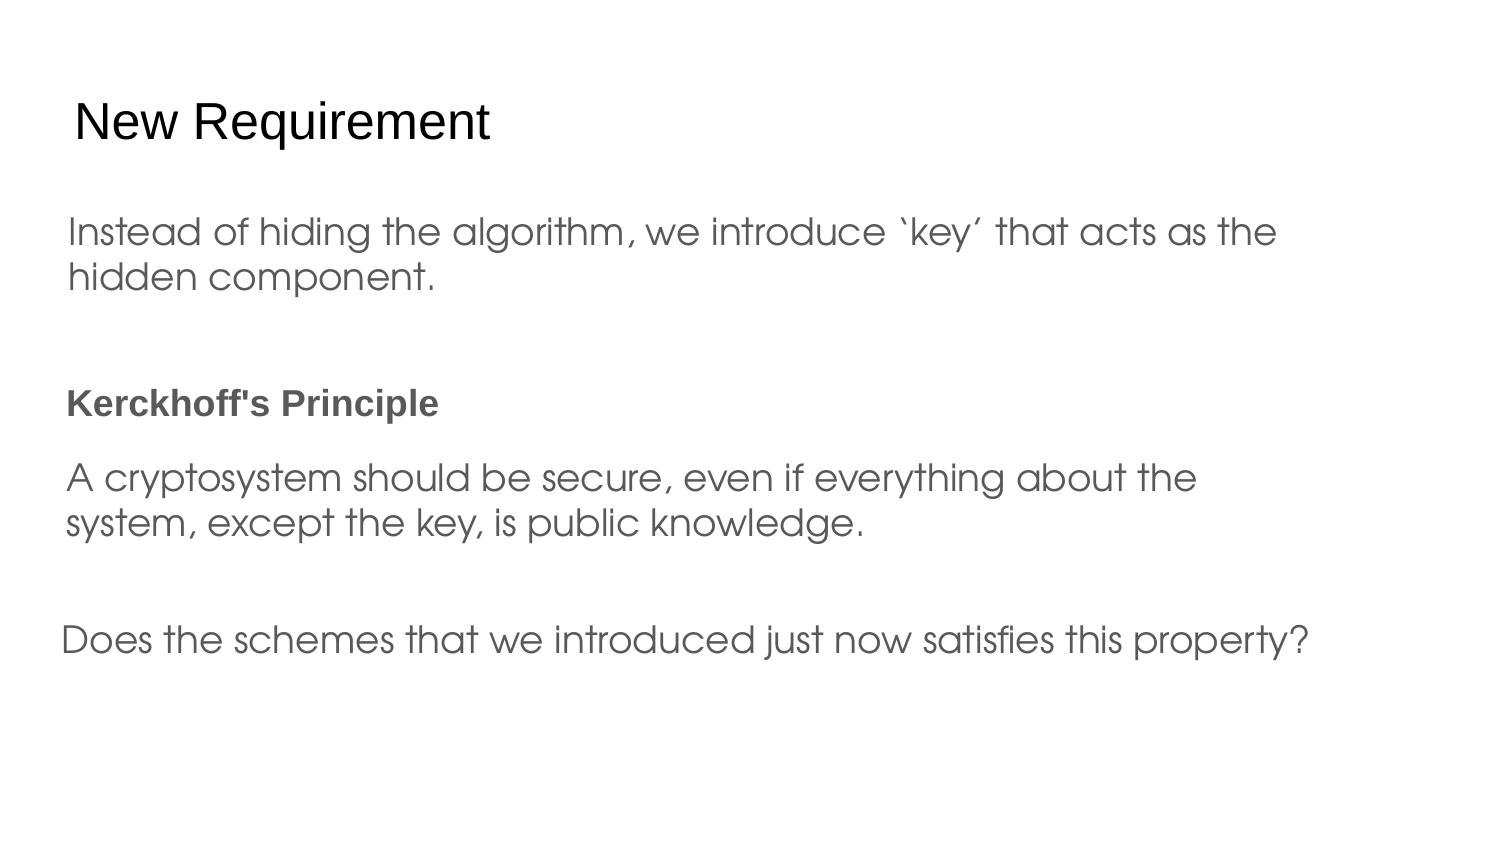

# New Requirement
Instead of hiding the algorithm, we introduce ‘key’ that acts as the hidden component.
Kerckhoff's Principle
A cryptosystem should be secure, even if everything about the system, except the key, is public knowledge.
Does the schemes that we introduced just now satisfies this property?